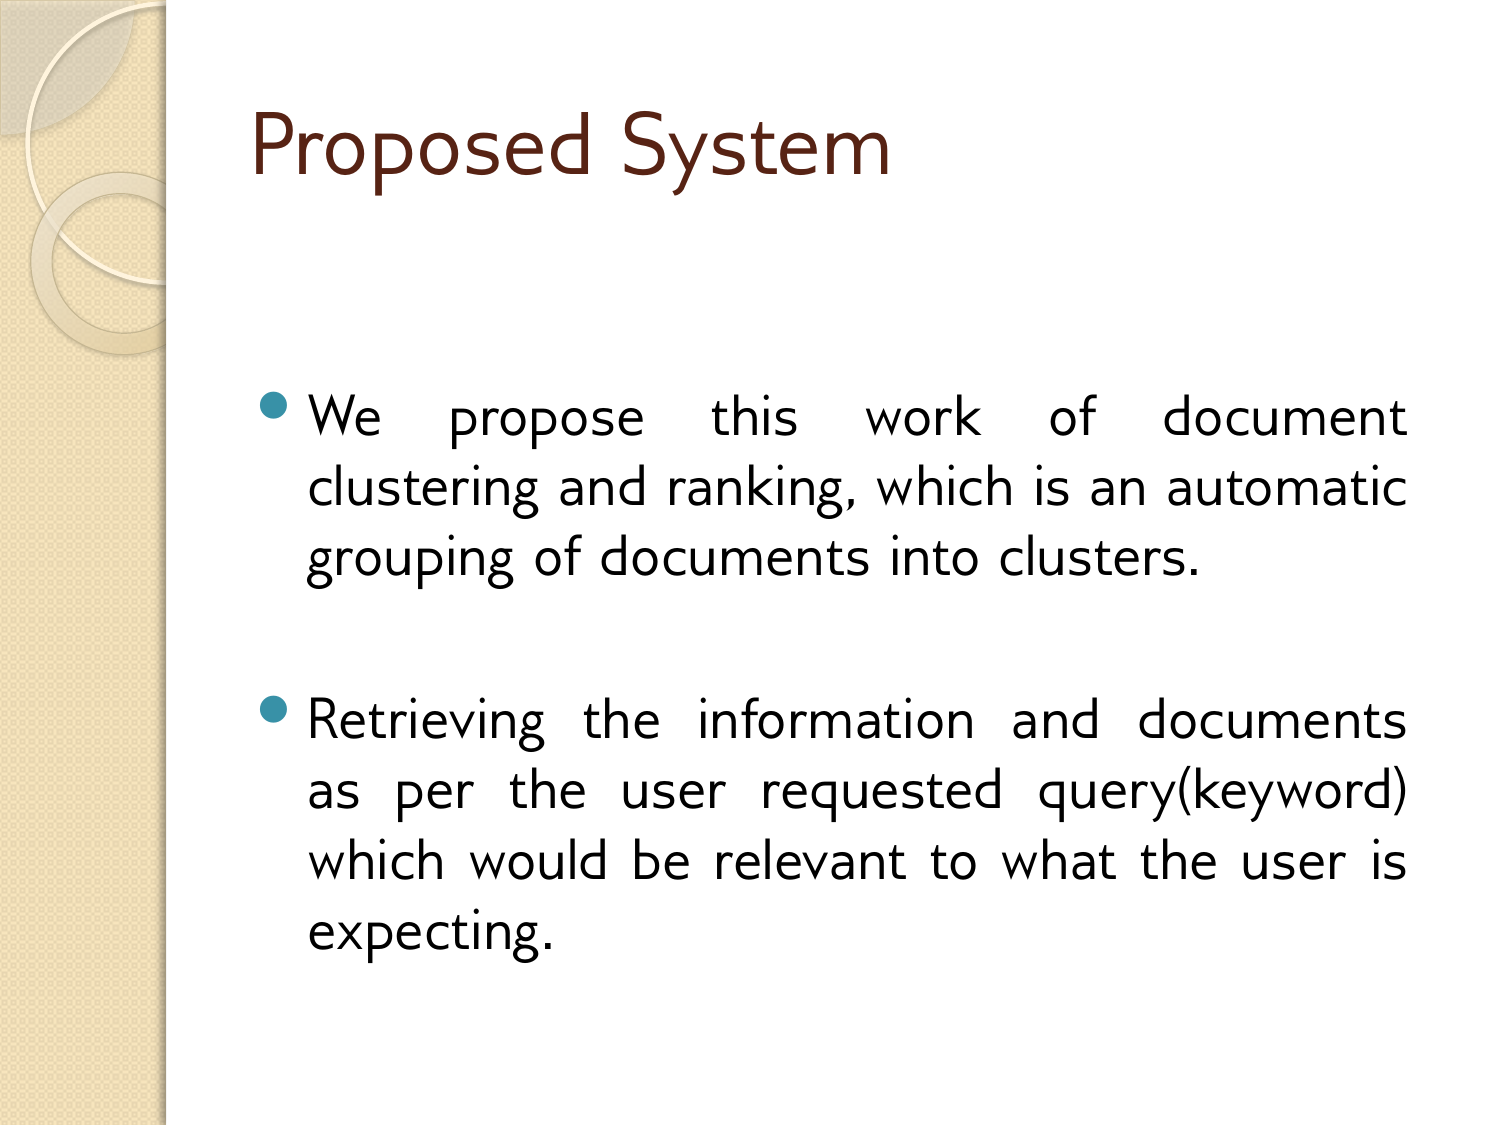

# Proposed System

We propose this work of document clustering and ranking, which is an automatic grouping of documents into clusters.

Retrieving the information and documents as per the user requested query(keyword) which would be relevant to what the user is expecting.